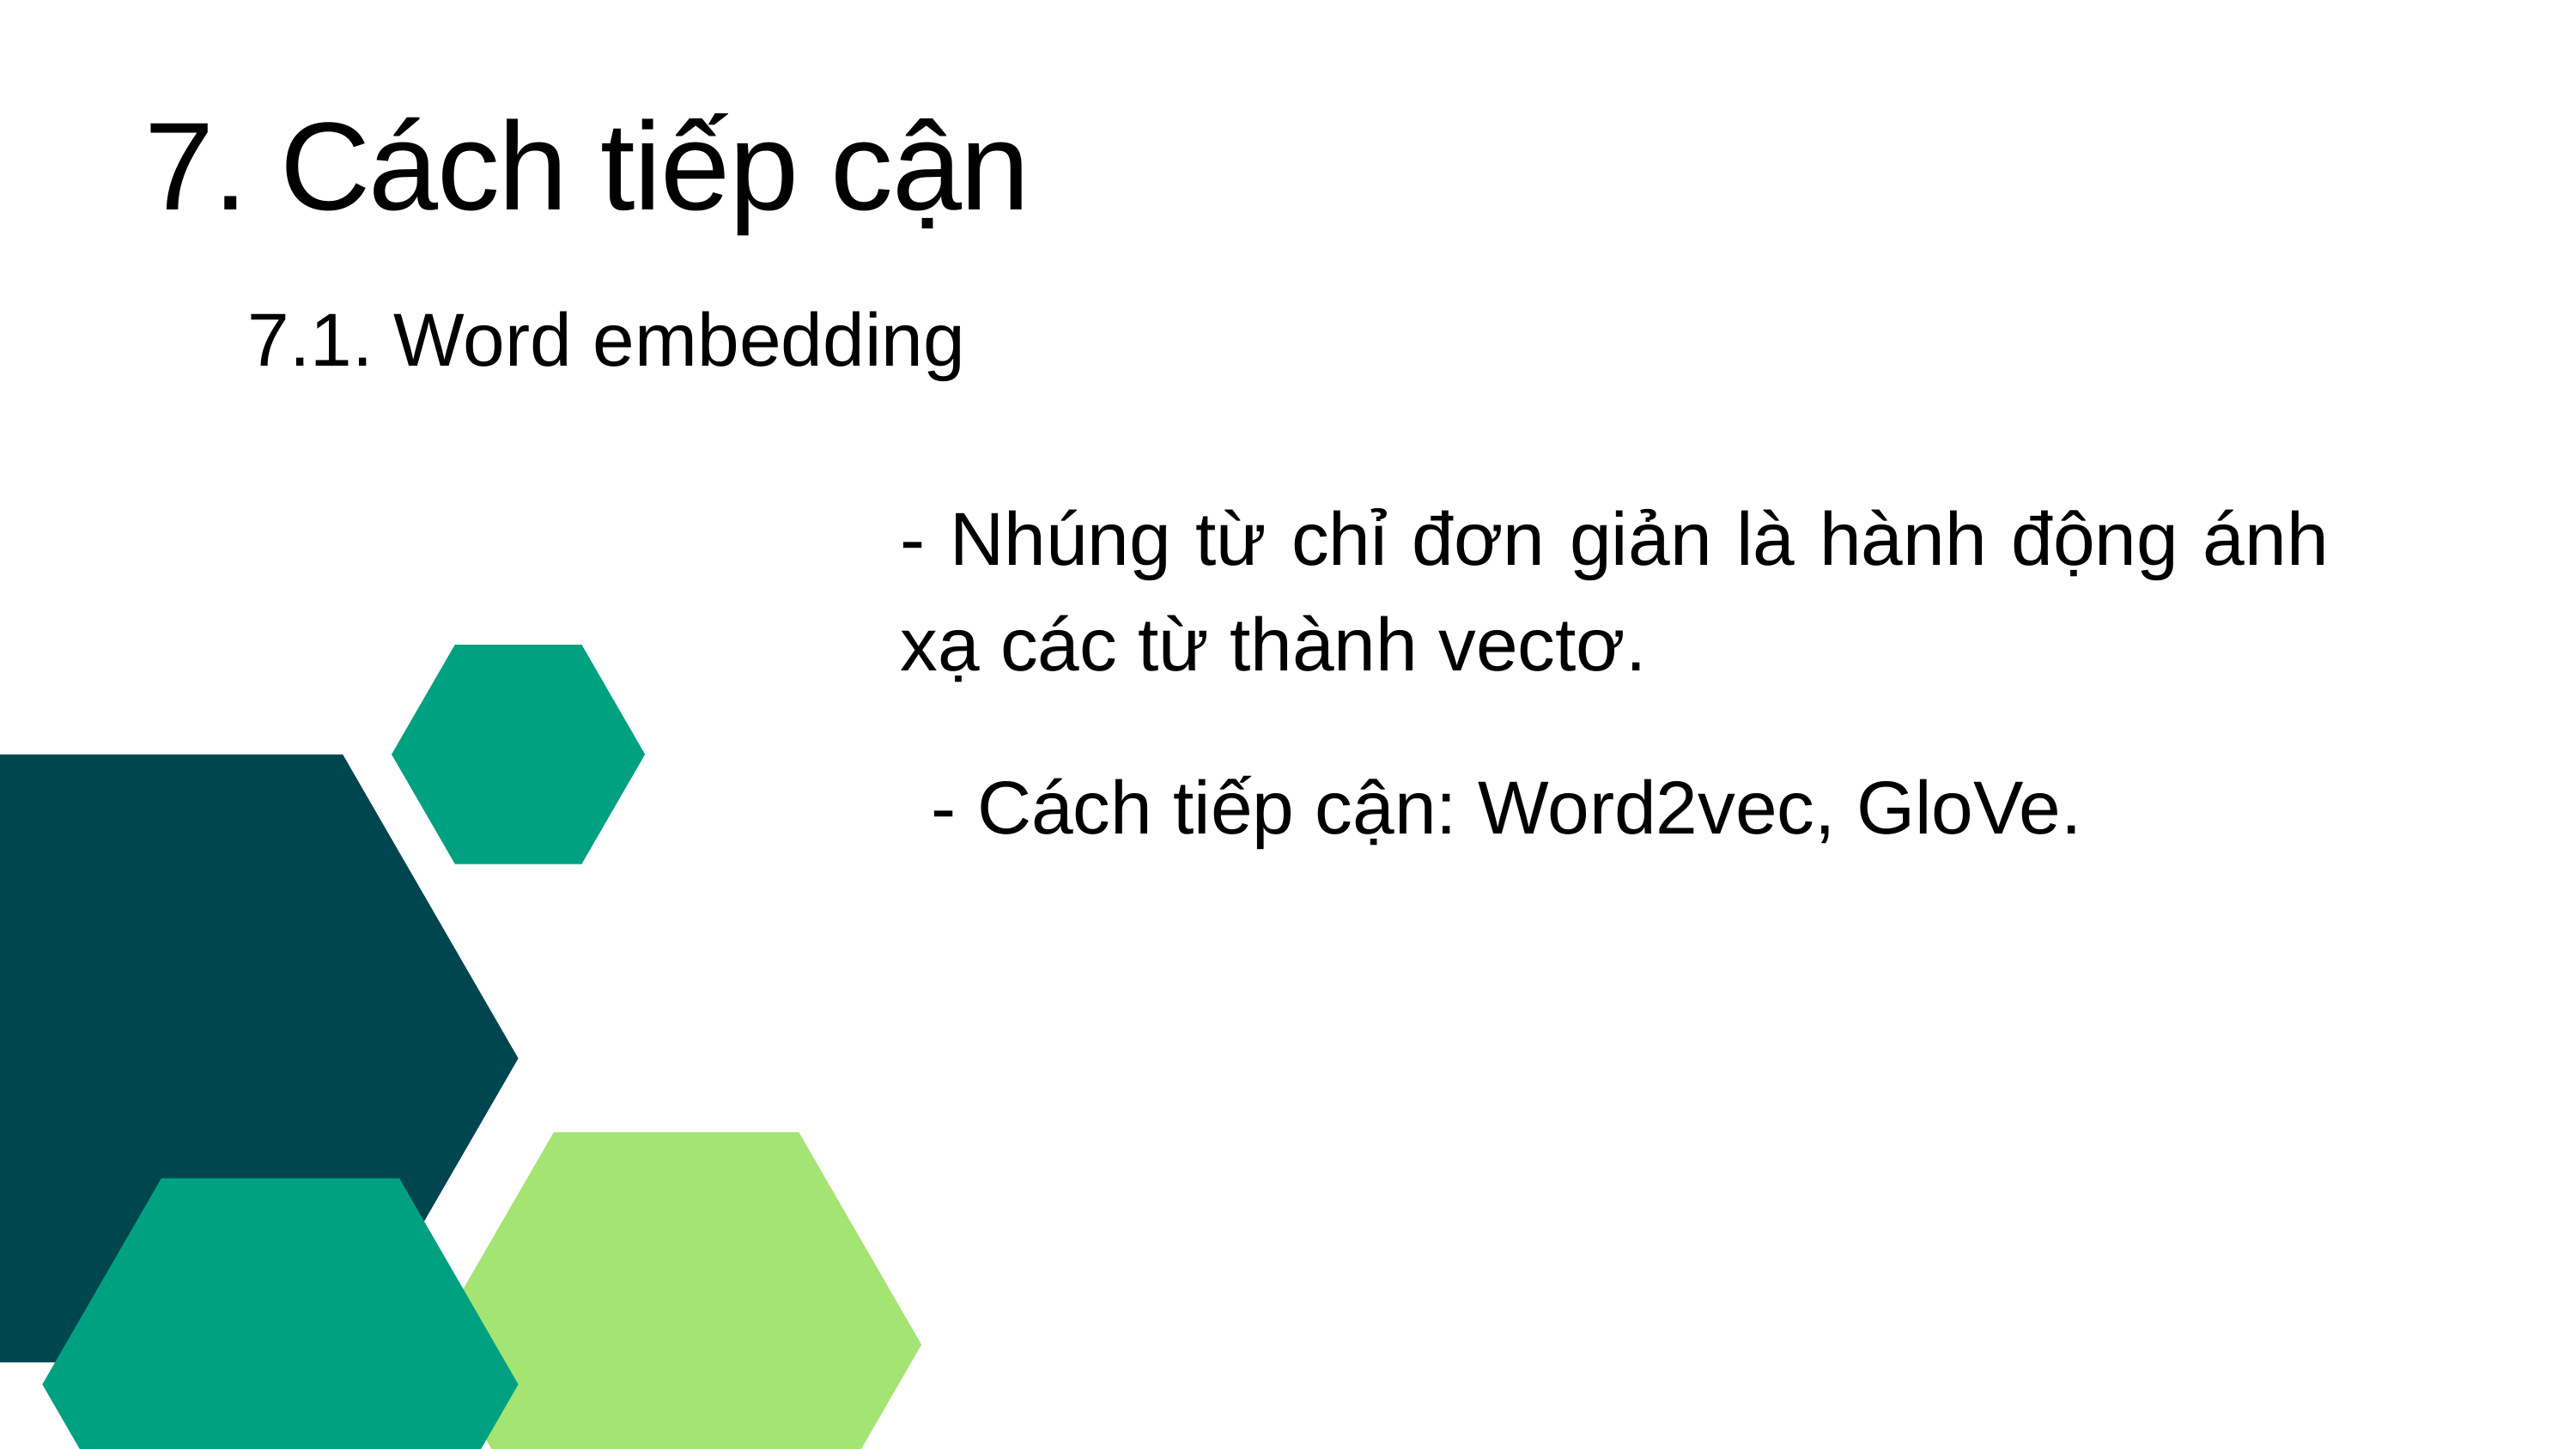

7. Cách tiếp cận
7.1. Word embedding
- Nhúng từ chỉ đơn giản là hành động ánh xạ các từ thành vectơ.

- Cách tiếp cận: Word2vec, GloVe.